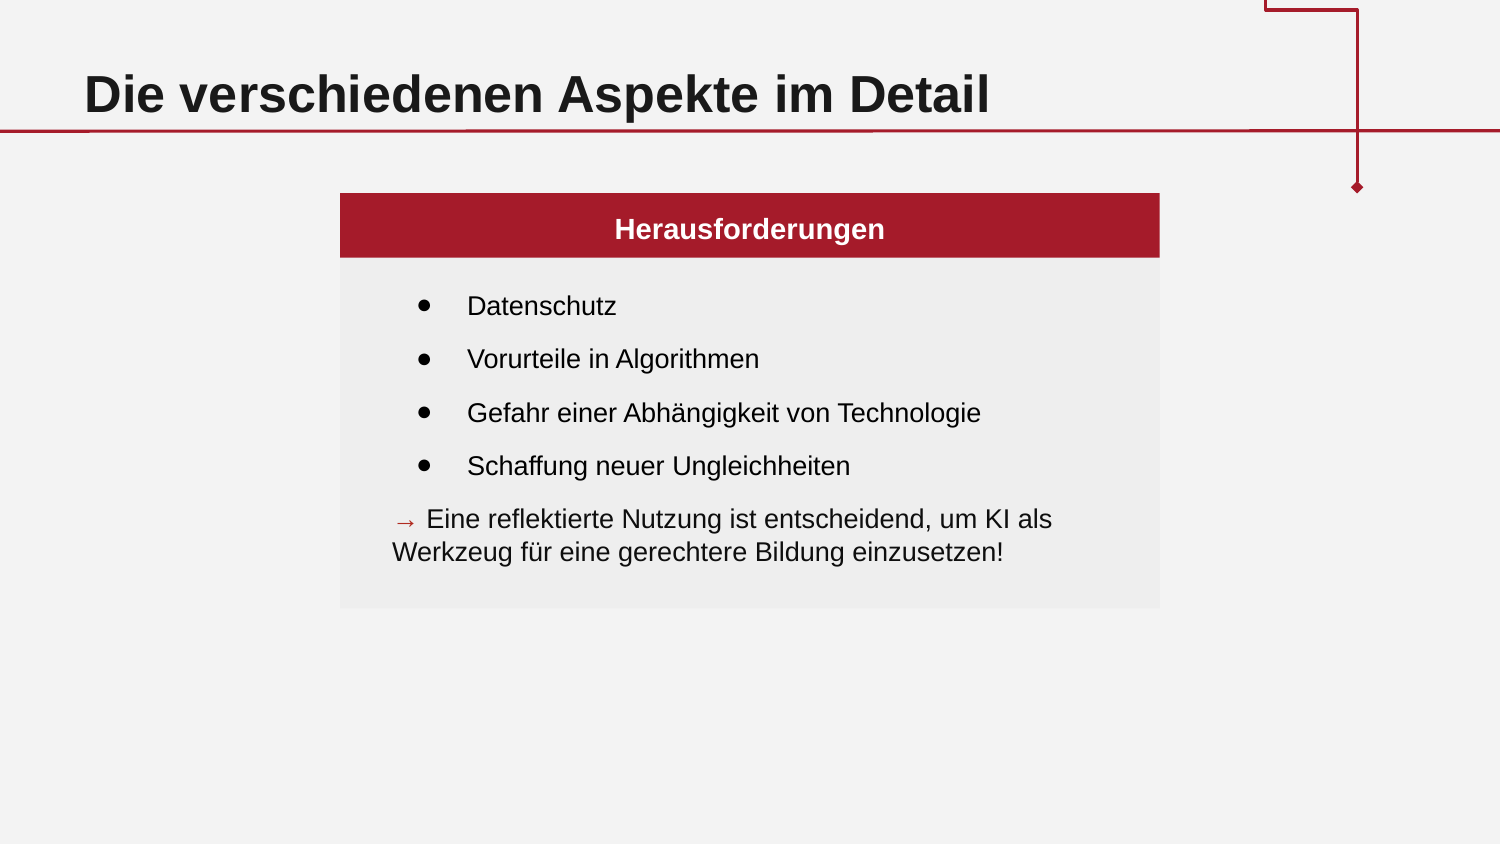

Die verschiedenen Aspekte im Detail

Herausforderungen

Datenschutz
Vorurteile in Algorithmen
Gefahr einer Abhängigkeit von Technologie
Schaffung neuer Ungleichheiten
→ Eine reflektierte Nutzung ist entscheidend, um KI als Werkzeug für eine gerechtere Bildung einzusetzen!